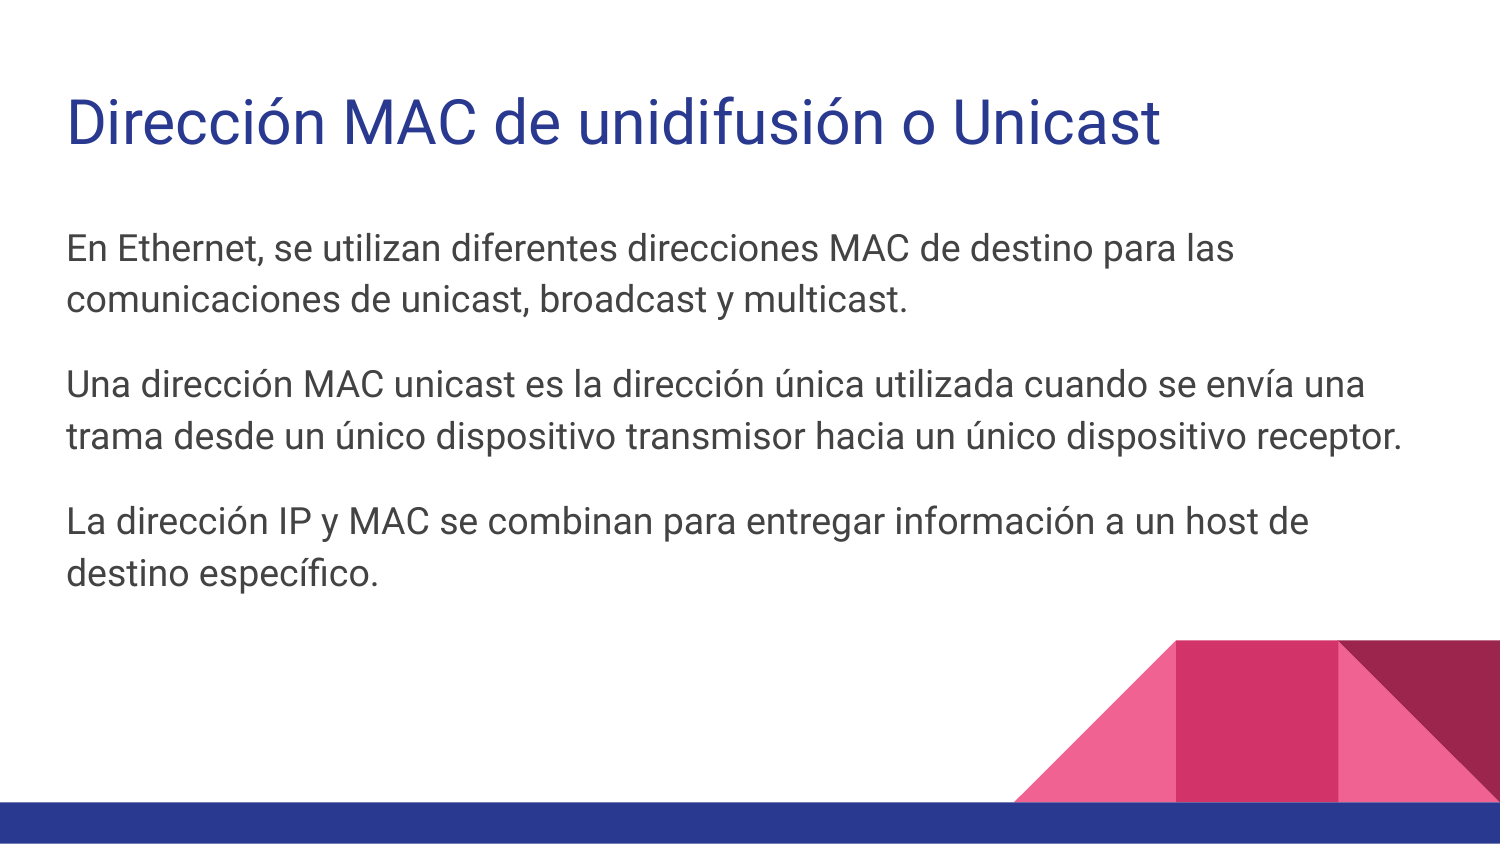

# Dirección MAC de unidifusión o Unicast
En Ethernet, se utilizan diferentes direcciones MAC de destino para las comunicaciones de unicast, broadcast y multicast.
Una dirección MAC unicast es la dirección única utilizada cuando se envía una trama desde un único dispositivo transmisor hacia un único dispositivo receptor.
La dirección IP y MAC se combinan para entregar información a un host de destino específico.